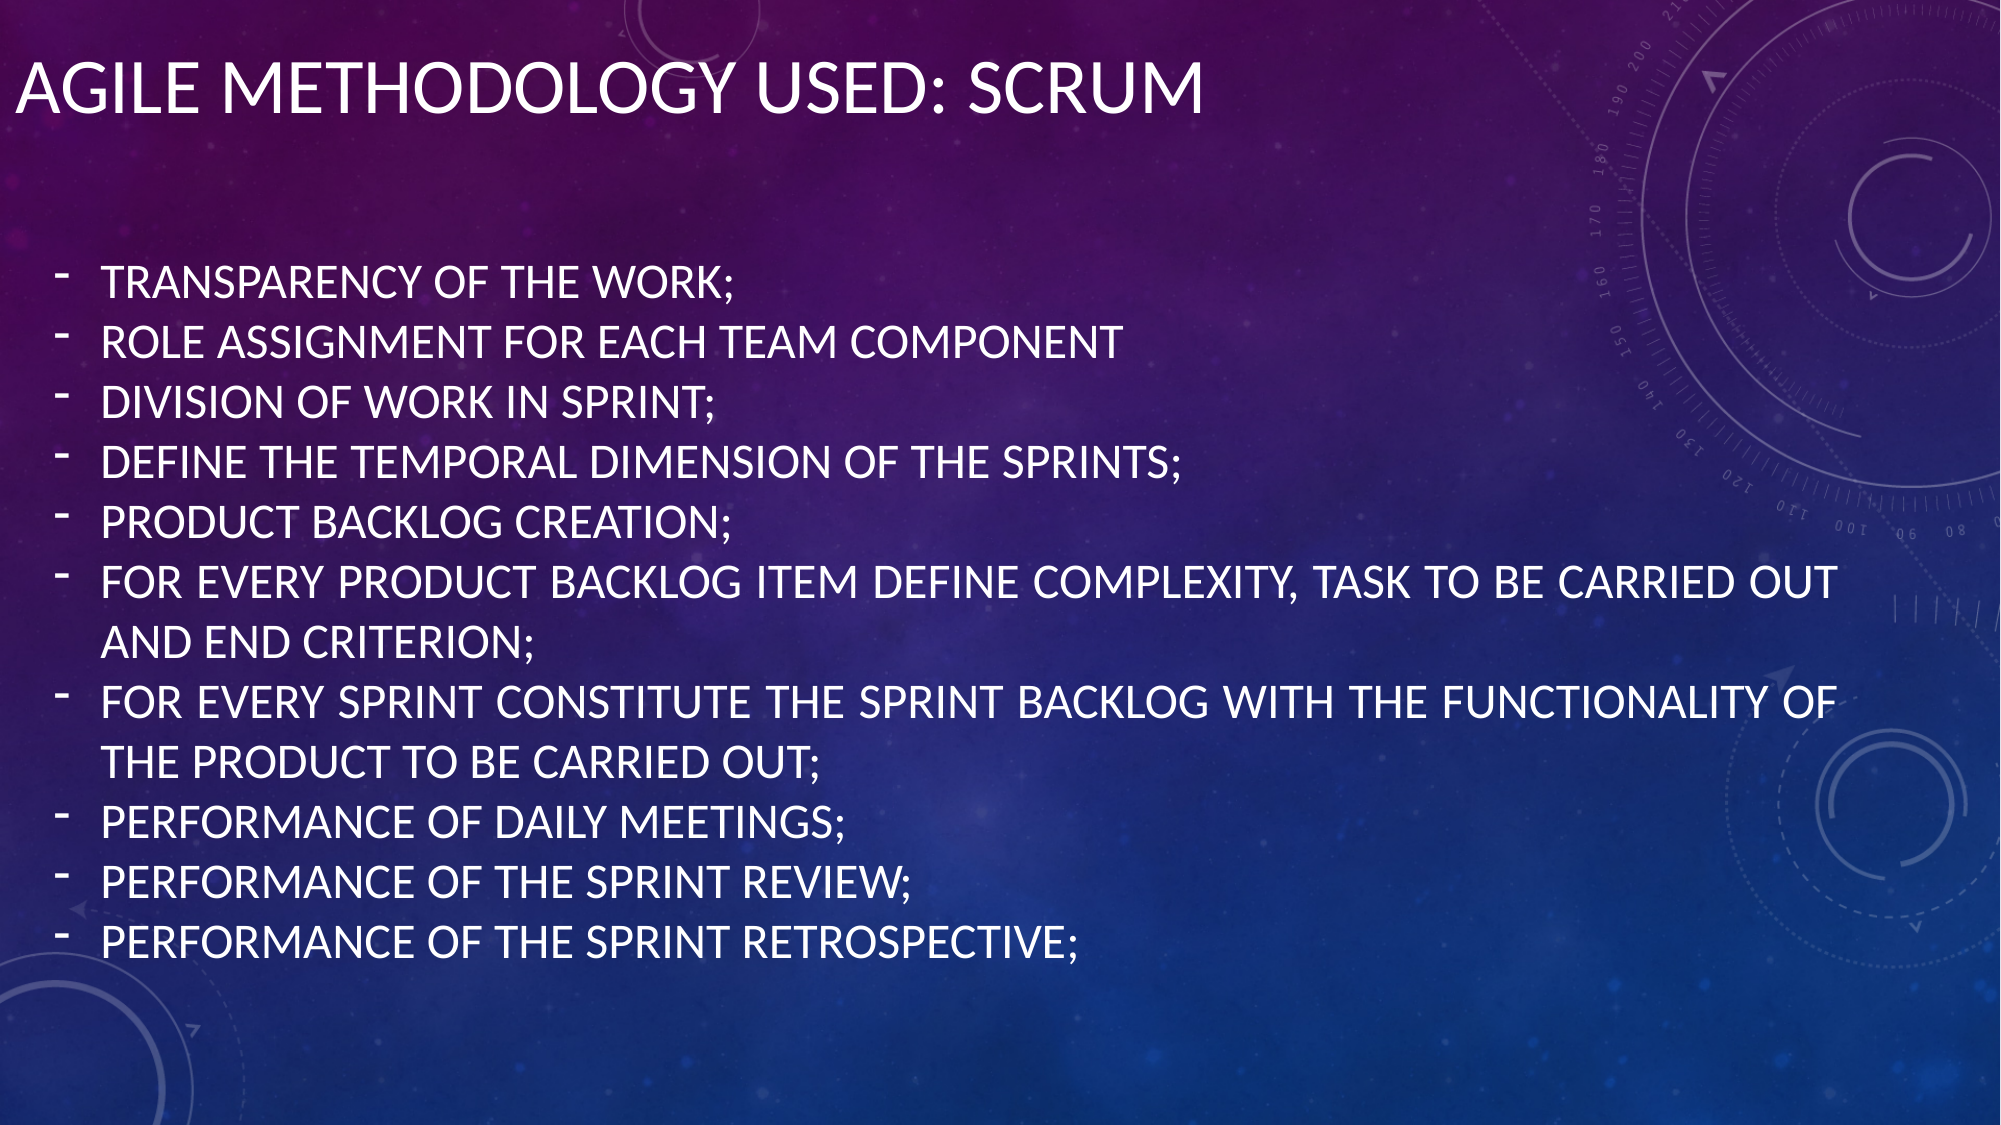

# agile methodology used: scrum
TRANSPARENCY OF THE WORK;
ROLE ASSIGNMENT FOR EACH TEAM COMPONENT
DIVISION OF WORK IN SPRINT;
DEFINE THE TEMPORAL DIMENSION OF THE SPRINTS;
PRODUCT BACKLOG CREATION;
FOR EVERY PRODUCT BACKLOG ITEM DEFINE COMPLEXITY, TASK TO BE CARRIED OUT AND END CRITERION;
FOR EVERY SPRINT CONSTITUTE THE SPRINT BACKLOG WITH THE FUNCTIONALITY OF THE PRODUCT TO BE CARRIED OUT;
PERFORMANCE OF DAILY MEETINGS;
PERFORMANCE OF THE SPRINT REVIEW;
PERFORMANCE OF THE SPRINT RETROSPECTIVE;